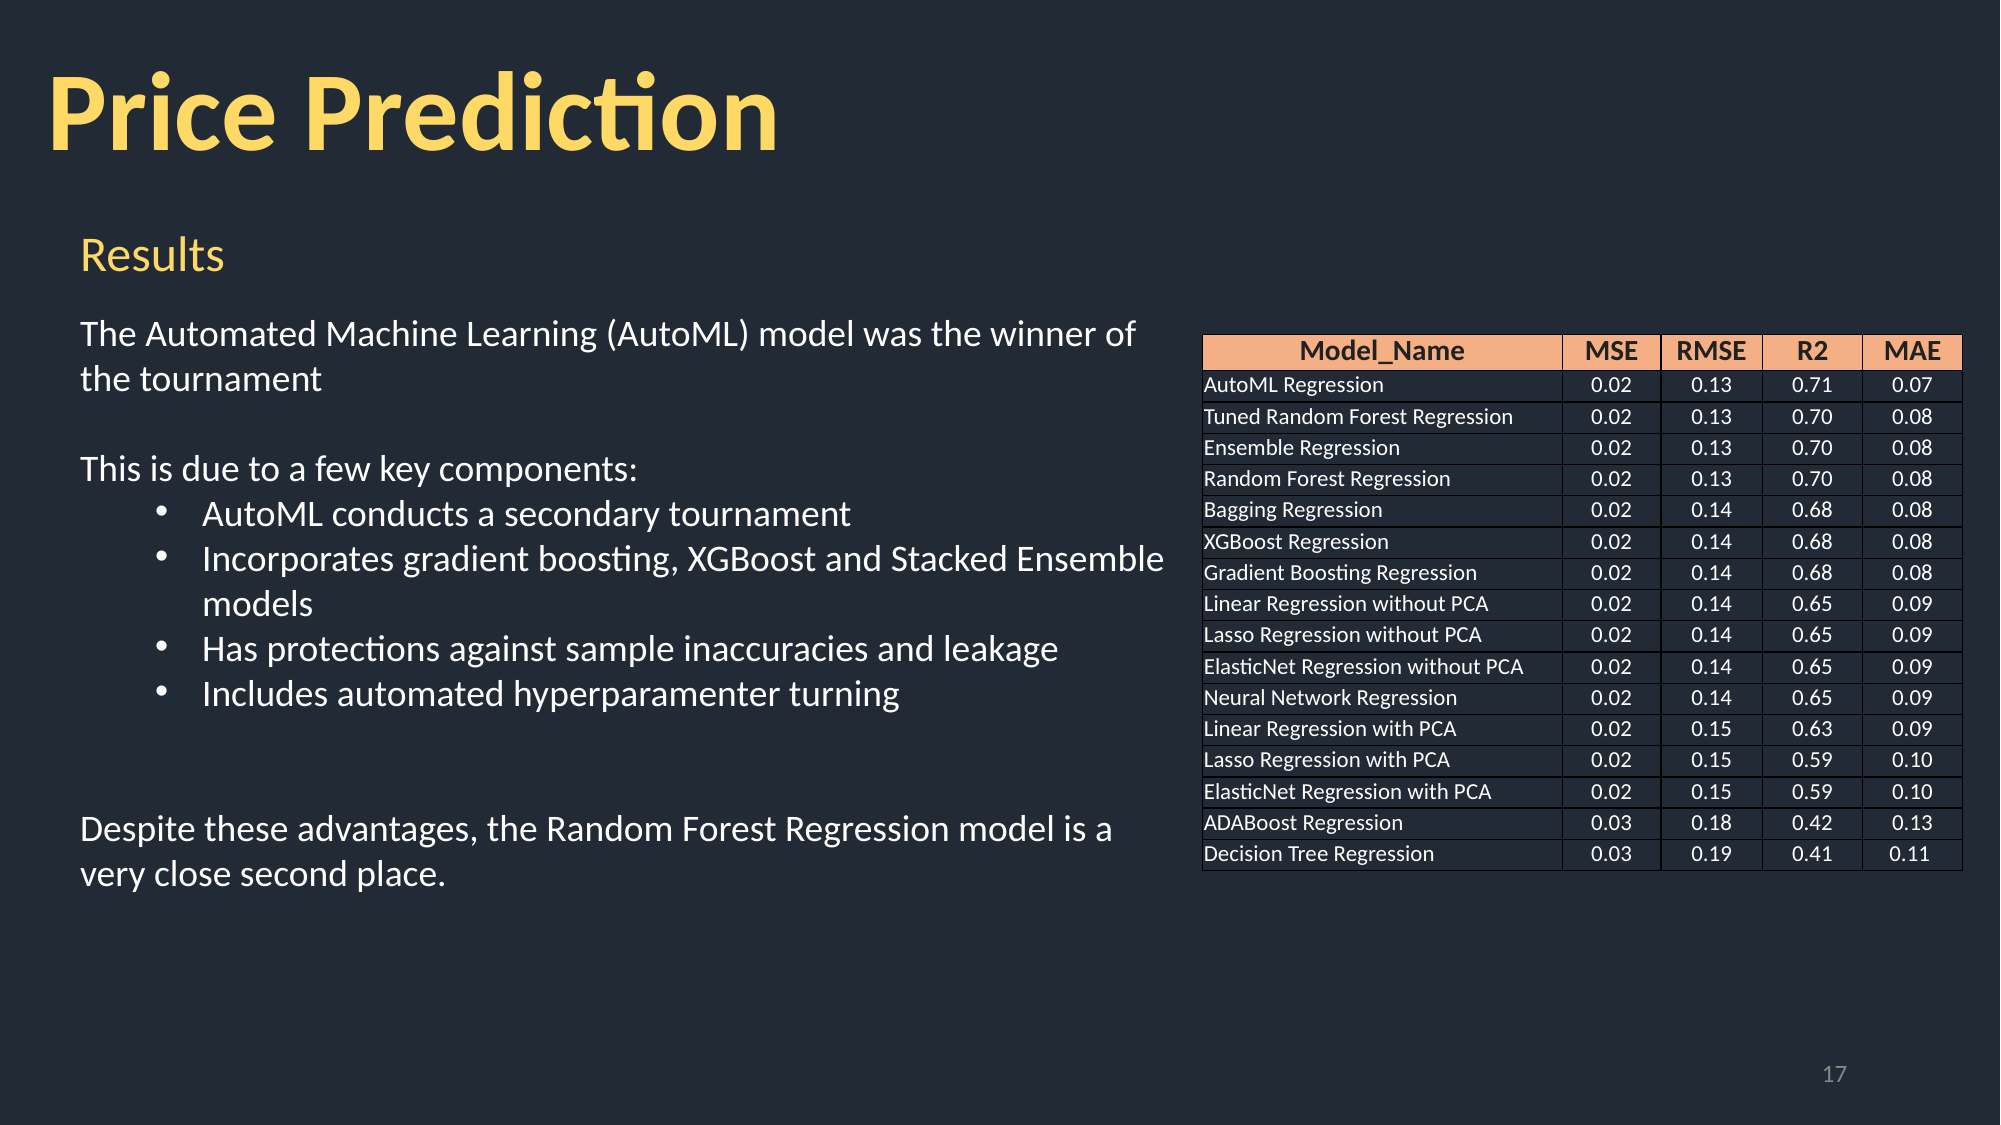

Price Prediction
Results

The Automated Machine Learning (AutoML) model was the winner of the tournament

This is due to a few key components:
AutoML conducts a secondary tournament
Incorporates gradient boosting, XGBoost and Stacked Ensemble models
Has protections against sample inaccuracies and leakage
Includes automated hyperparamenter turning

Despite these advantages, the Random Forest Regression model is a very close second place.

| Model\_Name | MSE | RMSE | R2 | MAE |
| --- | --- | --- | --- | --- |
| AutoML Regression | 0.02 | 0.13 | 0.71 | 0.07 |
| Tuned Random Forest Regression | 0.02 | 0.13 | 0.70 | 0.08 |
| Ensemble Regression | 0.02 | 0.13 | 0.70 | 0.08 |
| Random Forest Regression | 0.02 | 0.13 | 0.70 | 0.08 |
| Bagging Regression | 0.02 | 0.14 | 0.68 | 0.08 |
| XGBoost Regression | 0.02 | 0.14 | 0.68 | 0.08 |
| Gradient Boosting Regression | 0.02 | 0.14 | 0.68 | 0.08 |
| Linear Regression without PCA | 0.02 | 0.14 | 0.65 | 0.09 |
| Lasso Regression without PCA | 0.02 | 0.14 | 0.65 | 0.09 |
| ElasticNet Regression without PCA | 0.02 | 0.14 | 0.65 | 0.09 |
| Neural Network Regression | 0.02 | 0.14 | 0.65 | 0.09 |
| Linear Regression with PCA | 0.02 | 0.15 | 0.63 | 0.09 |
| Lasso Regression with PCA | 0.02 | 0.15 | 0.59 | 0.10 |
| ElasticNet Regression with PCA | 0.02 | 0.15 | 0.59 | 0.10 |
| ADABoost Regression | 0.03 | 0.18 | 0.42 | 0.13 |
| Decision Tree Regression | 0.03 | 0.19 | 0.41 | 0.11 |
17